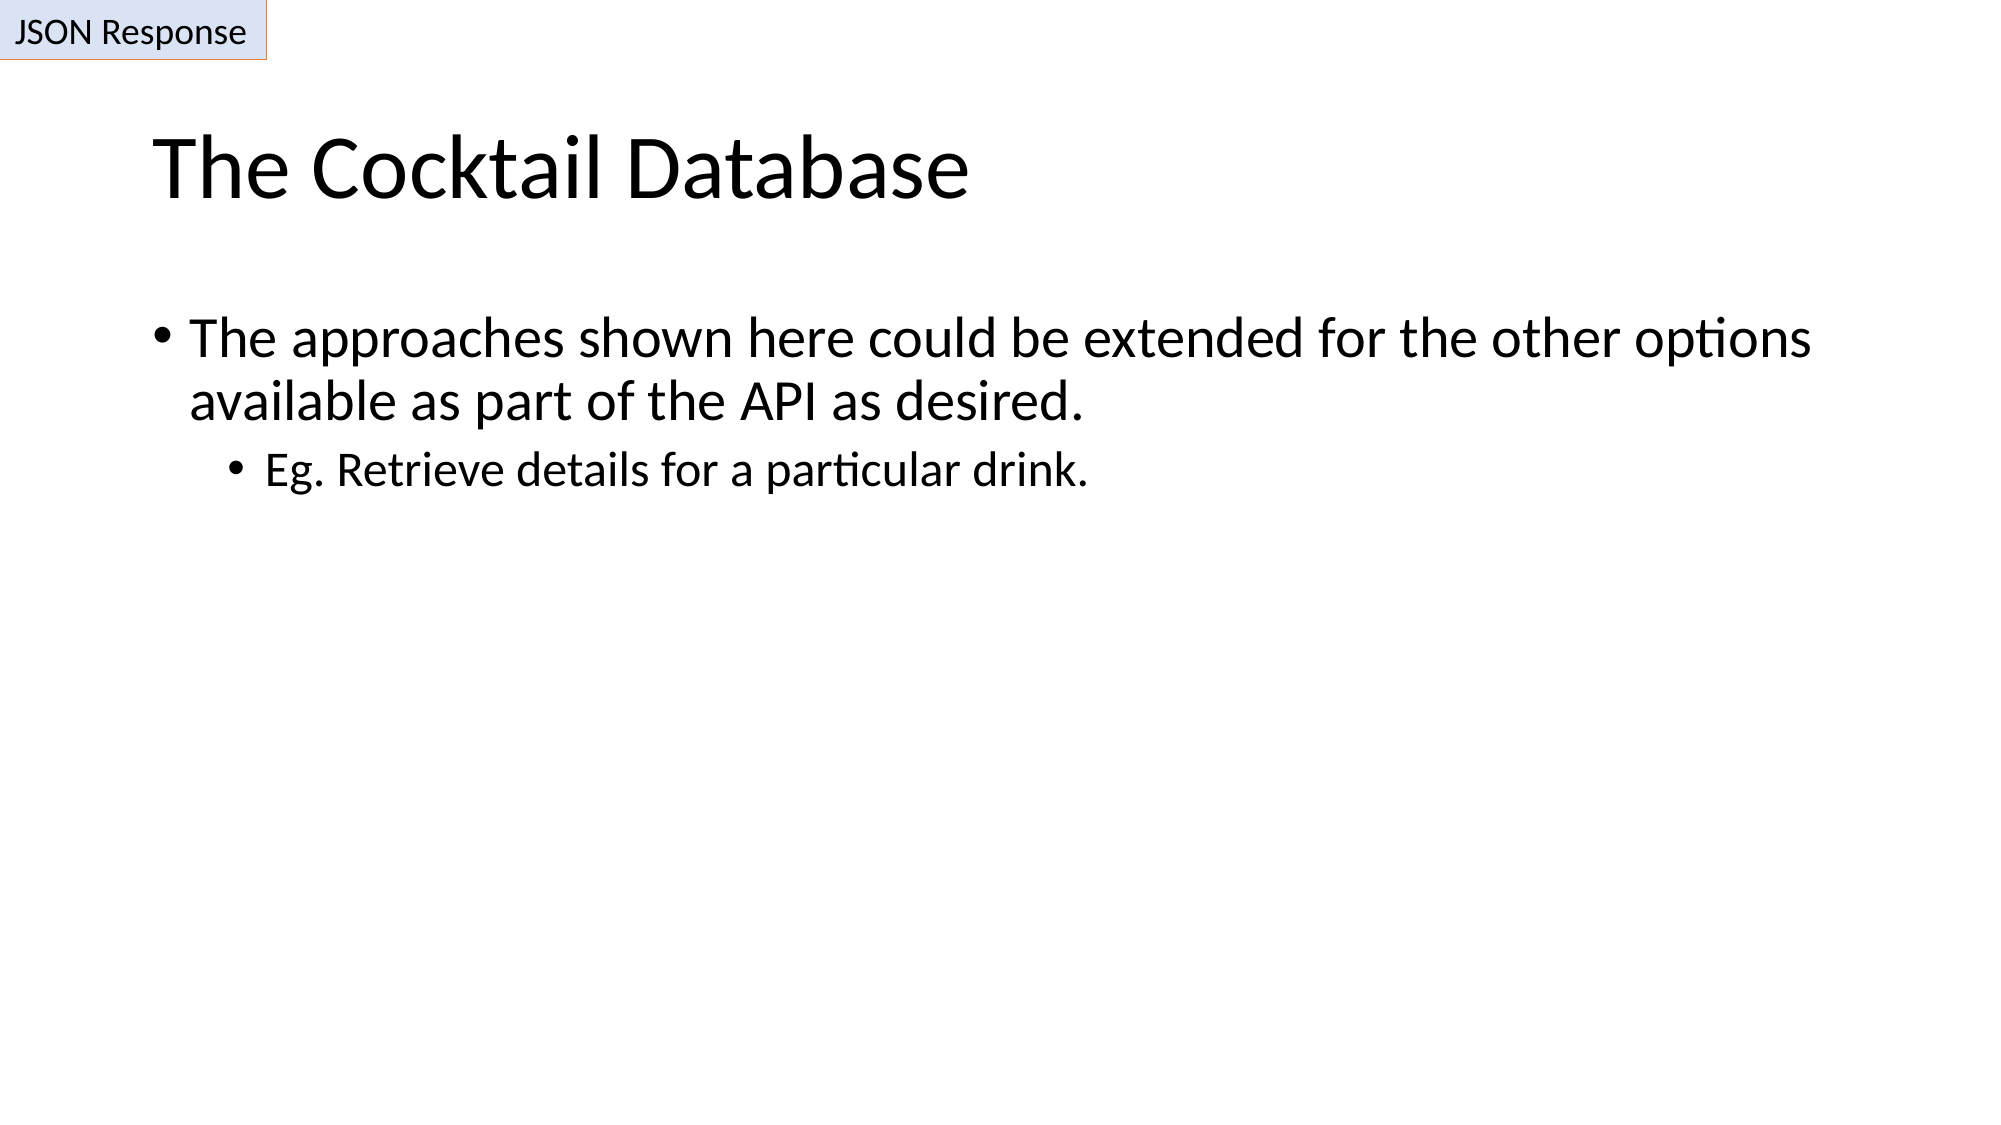

JSON Response
# The Cocktail Database
The approaches shown here could be extended for the other options available as part of the API as desired.
Eg. Retrieve details for a particular drink.